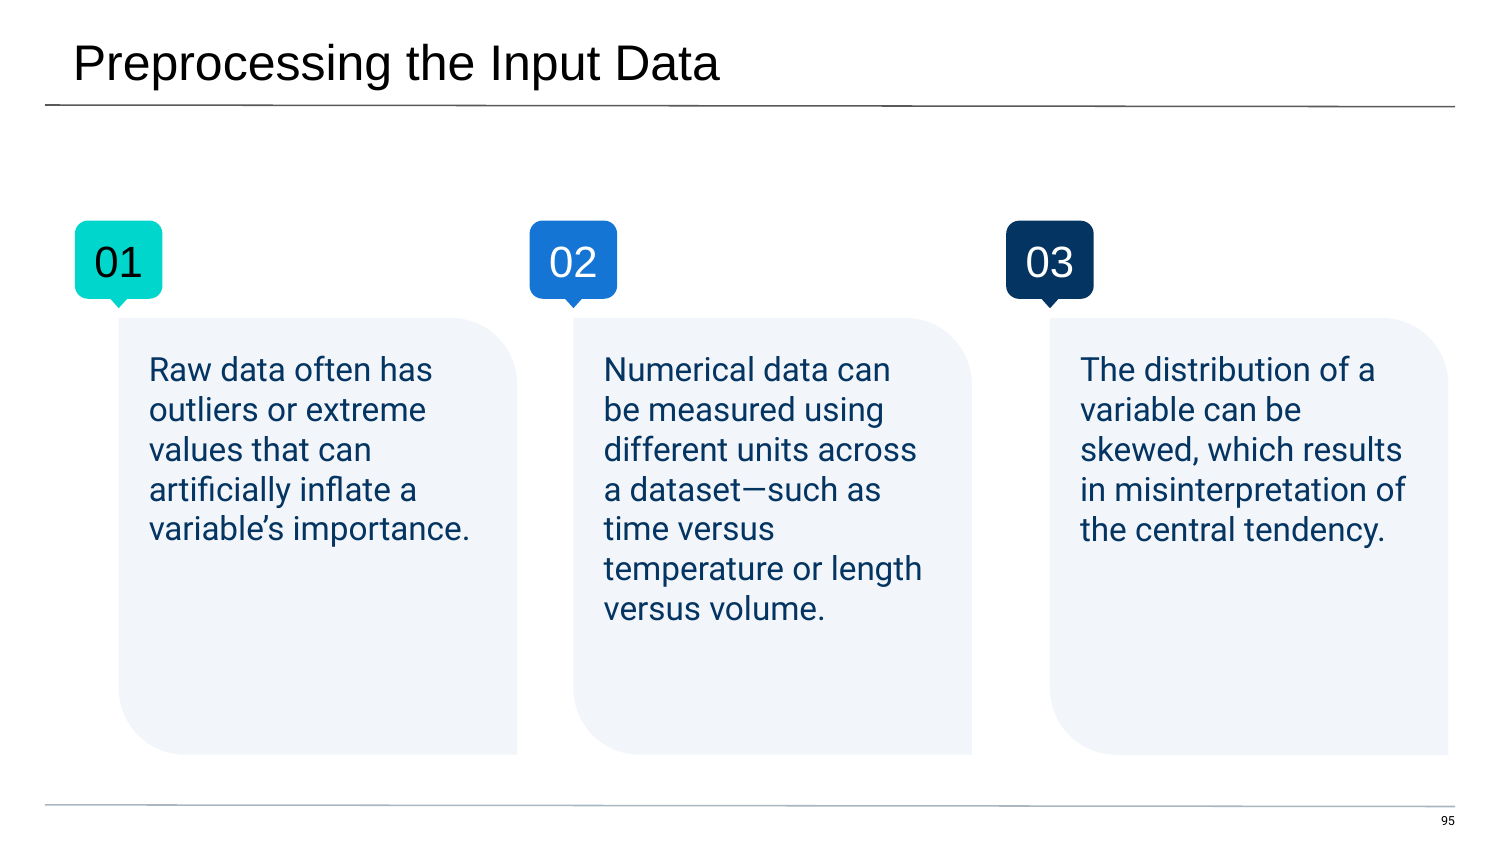

# Preprocessing the Input Data

Raw data often has outliers or extreme values that can artificially inflate a variable’s importance.
Numerical data can be measured using different units across a dataset—such as time versus temperature or length versus volume.
The distribution of a variable can be skewed, which results in misinterpretation of the central tendency.

95